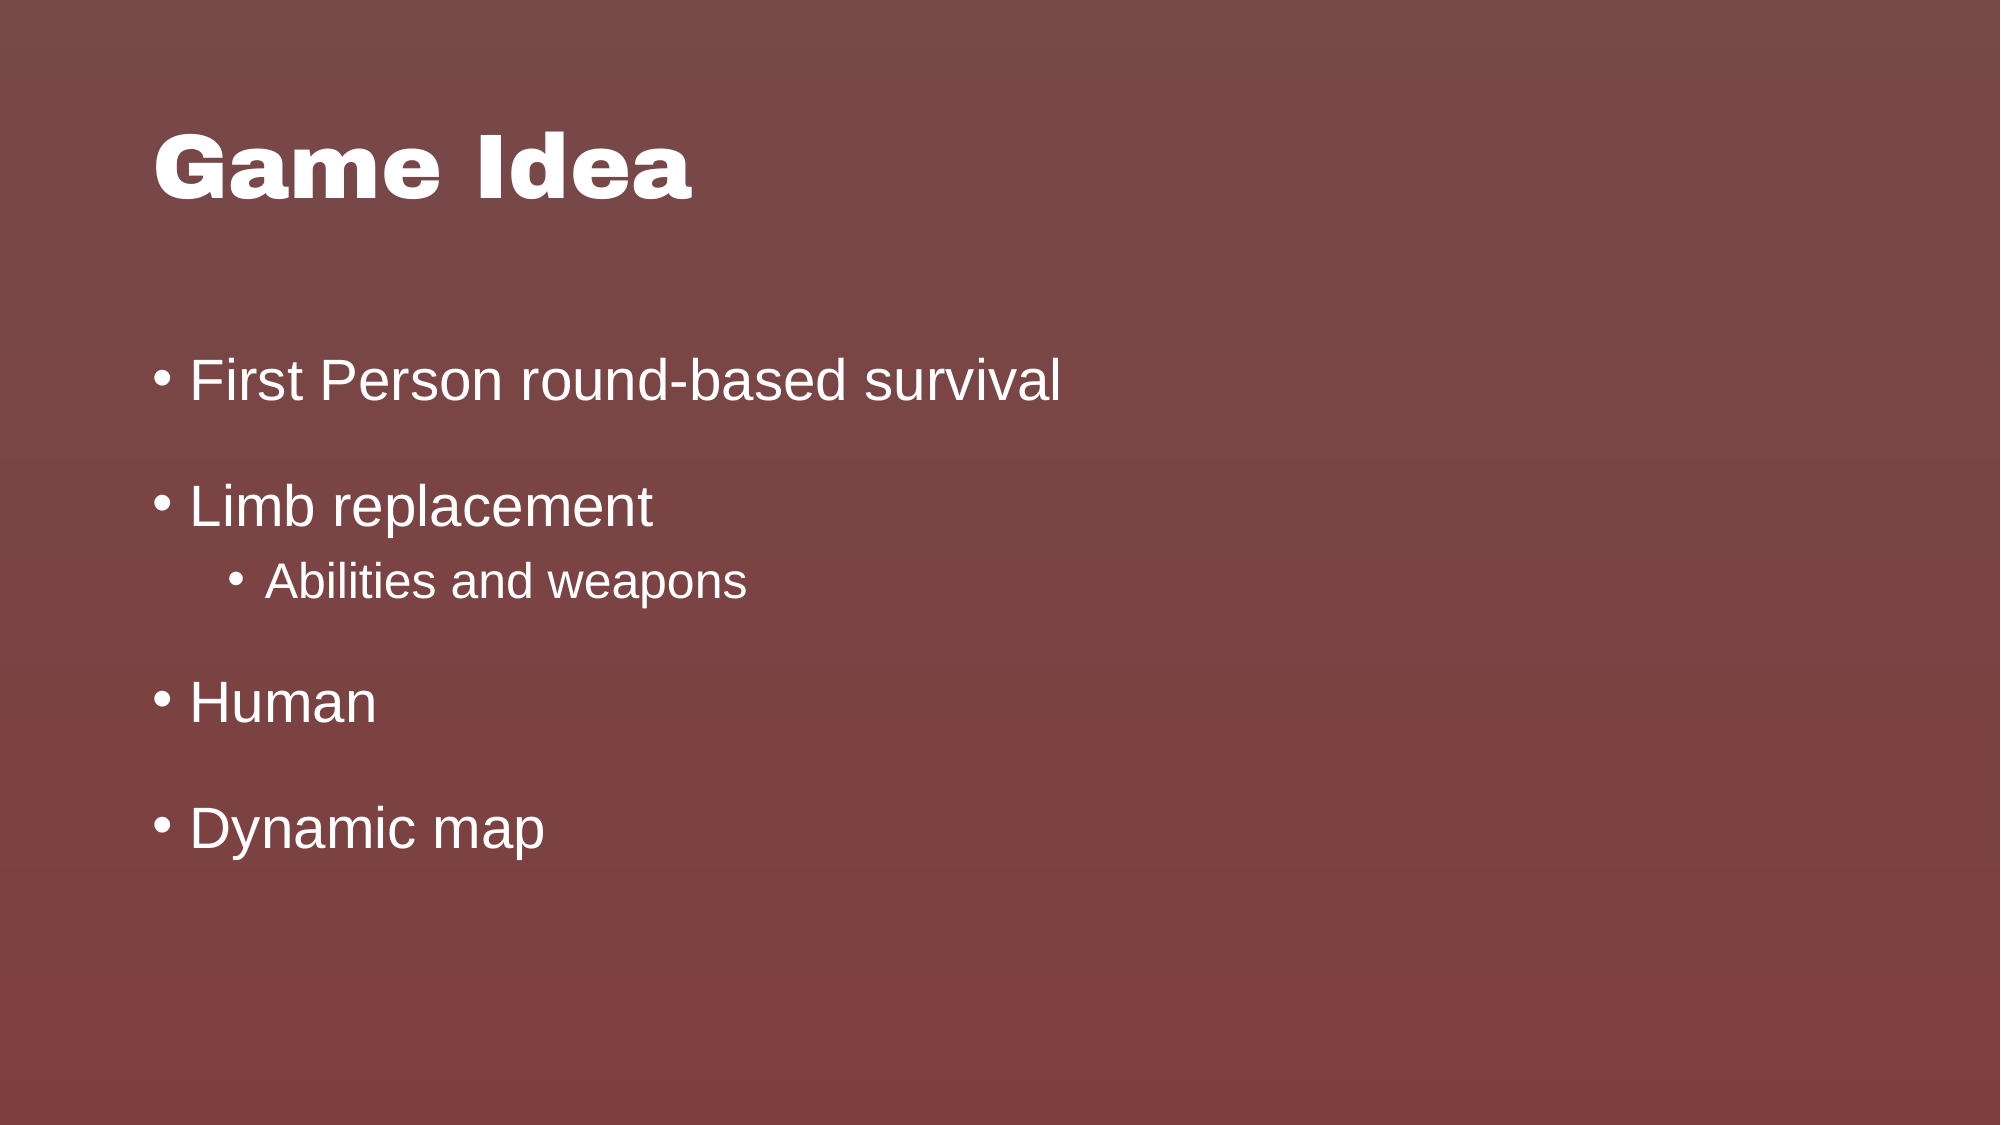

# Game Idea
First Person round-based survival
Limb replacement
Abilities and weapons
Human
Dynamic map